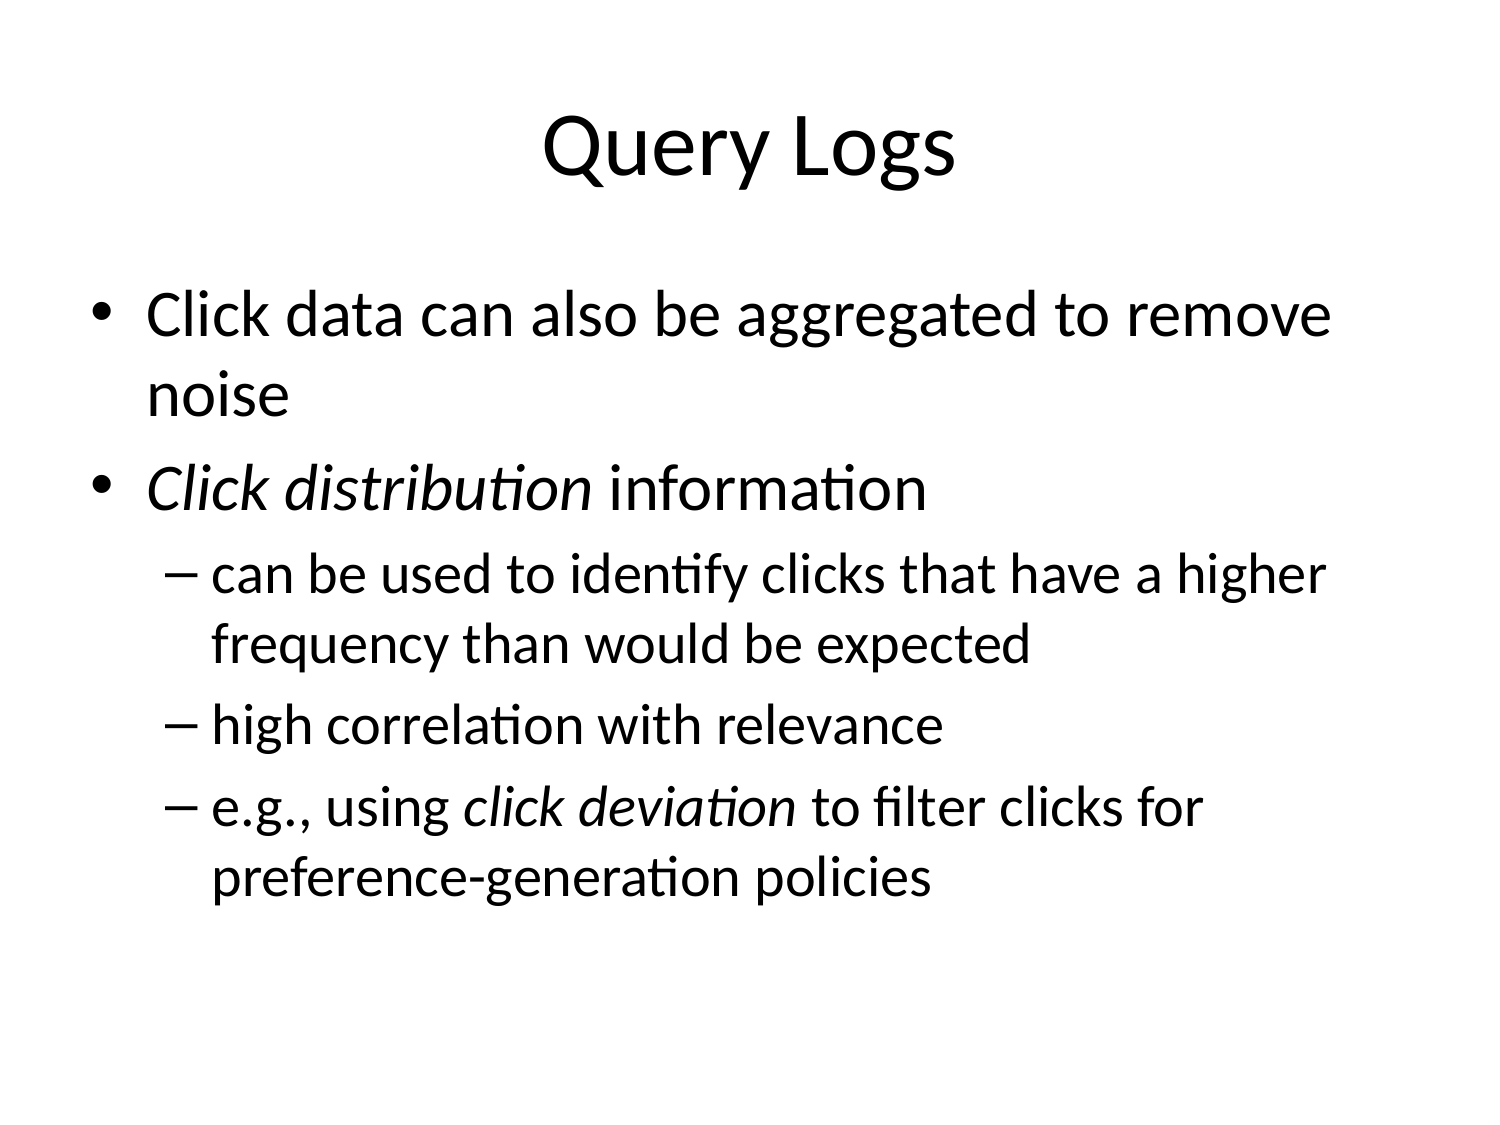

# Query Logs
Click data can also be aggregated to remove noise
Click distribution information
can be used to identify clicks that have a higher frequency than would be expected
high correlation with relevance
e.g., using click deviation to filter clicks for preference-generation policies